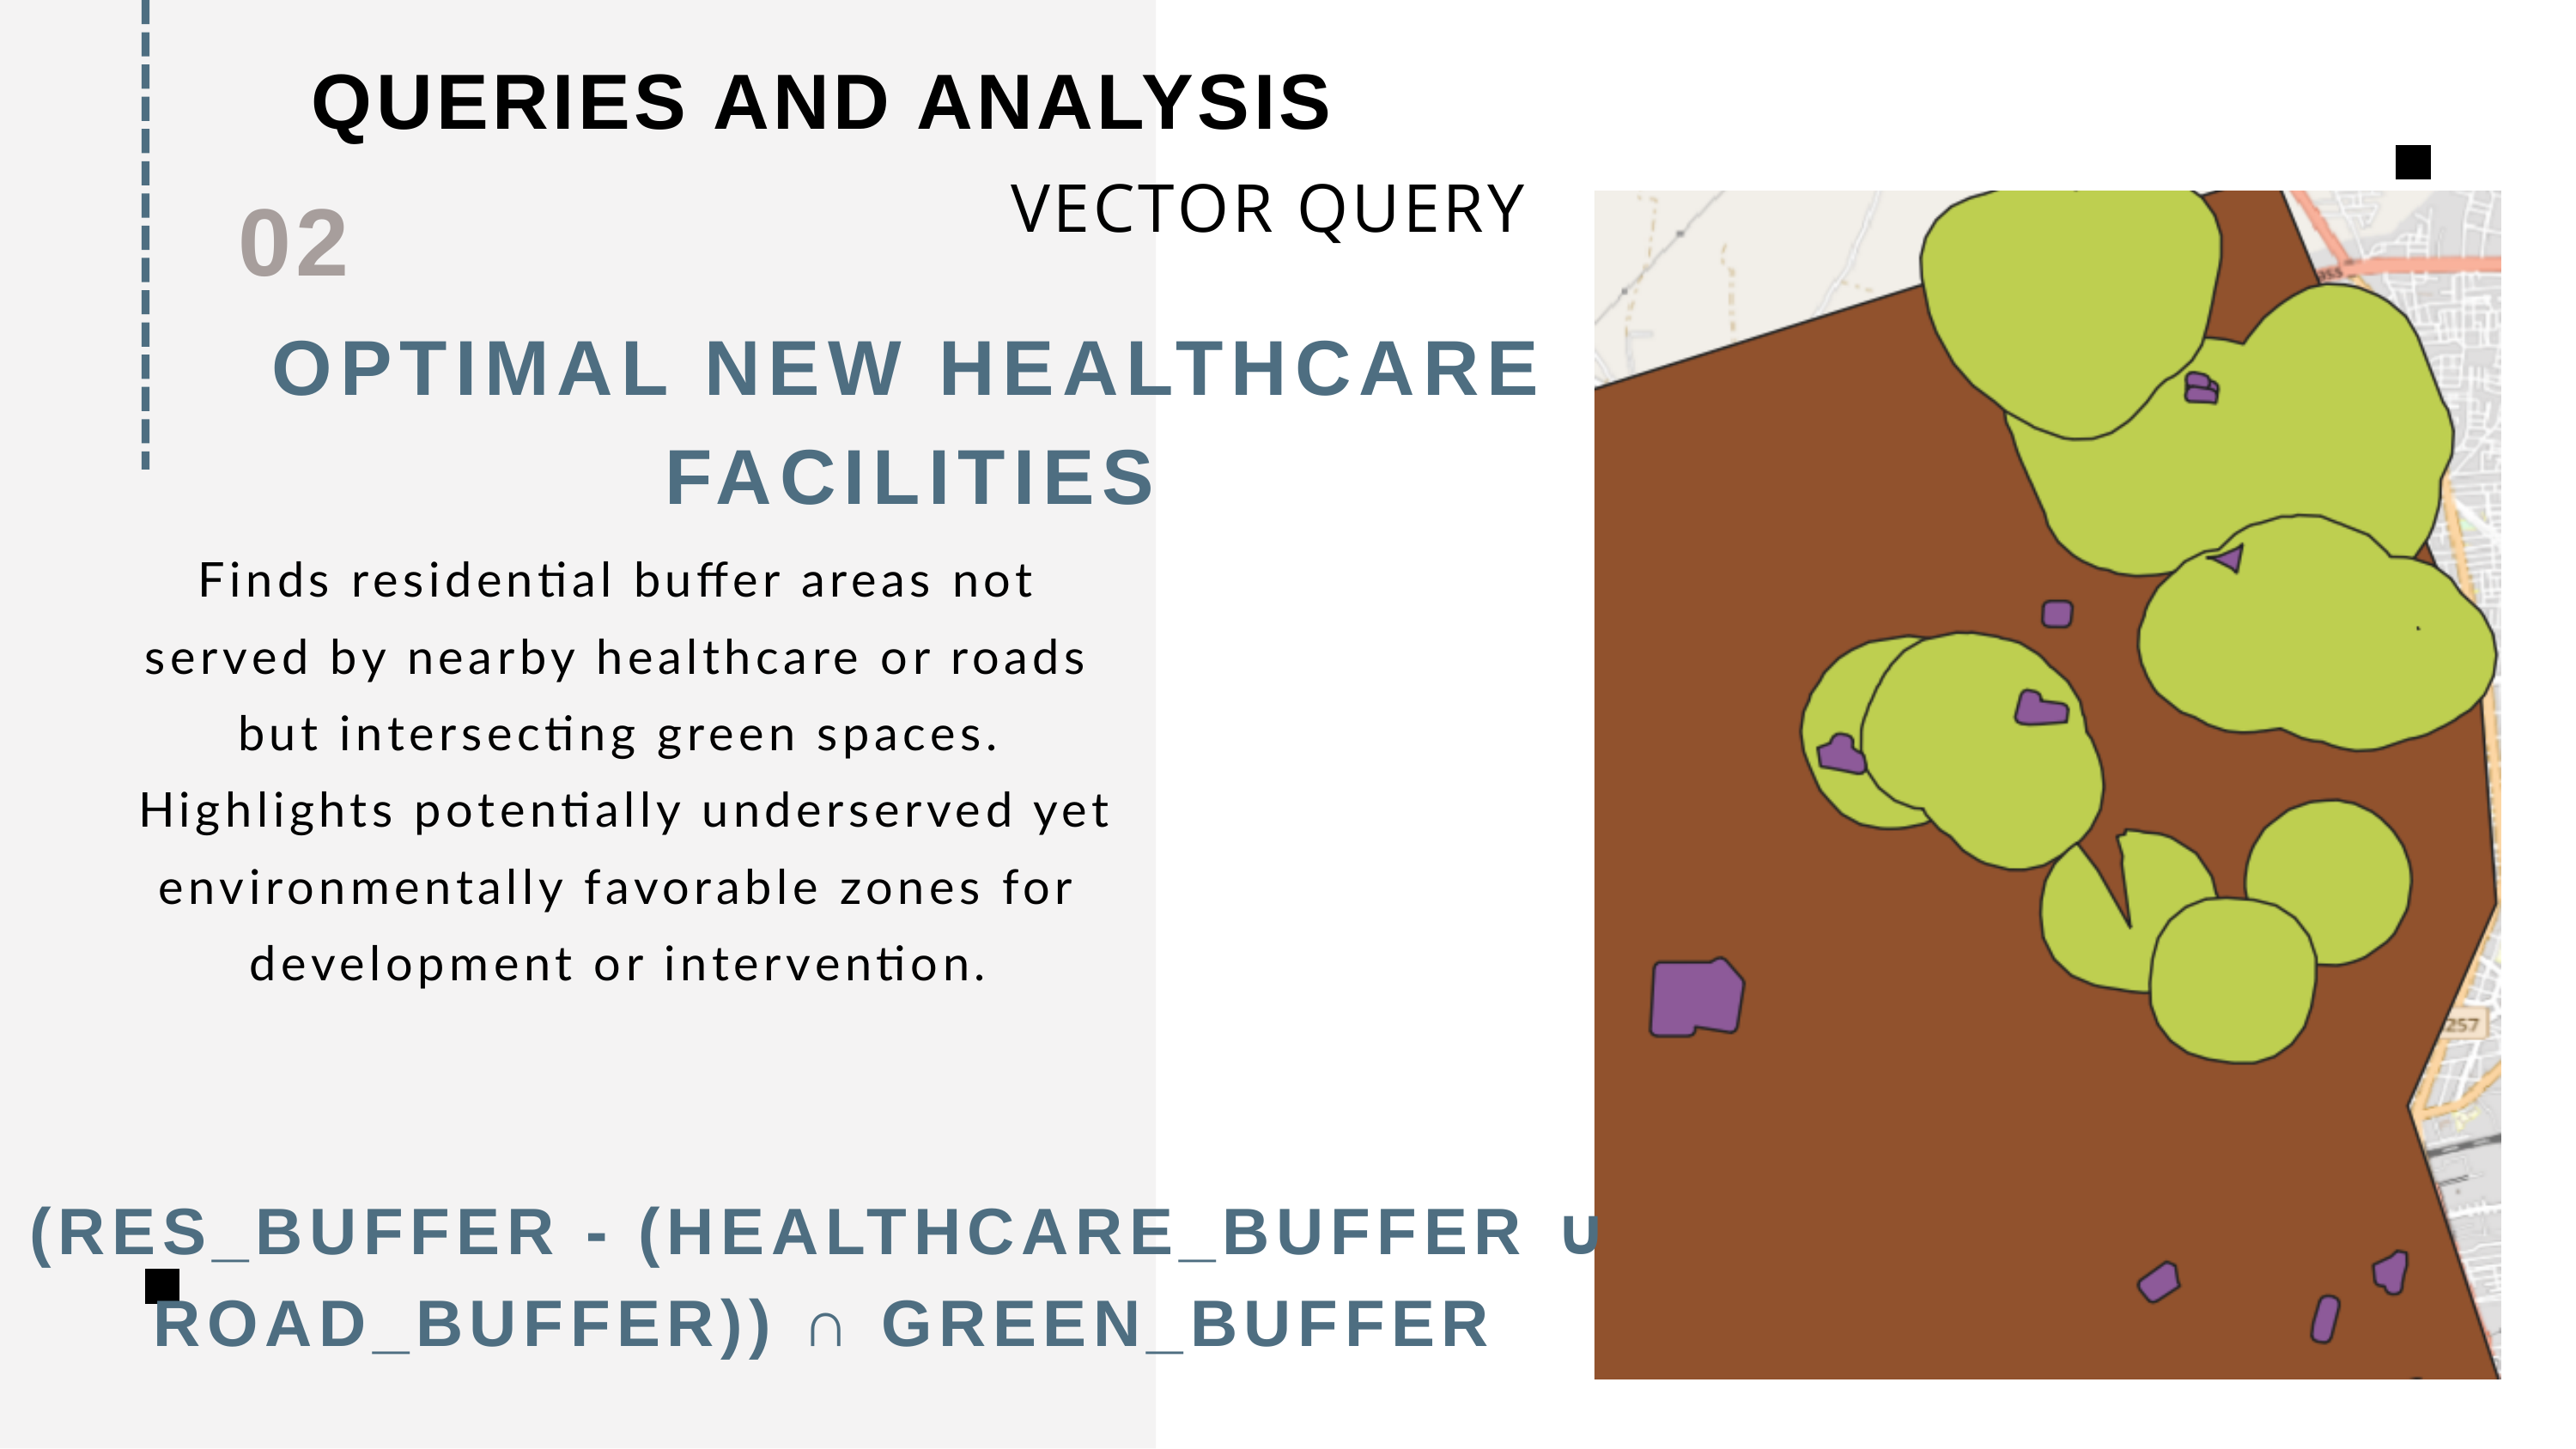

QUERIES AND ANALYSIS

VECTOR QUERY
02

OPTIMAL NEW HEALTHCARE FACILITIES
Finds residential buffer areas not served by nearby healthcare or roads but intersecting green spaces.
 Highlights potentially underserved yet environmentally favorable zones for development or intervention.

(RES_BUFFER - (HEALTHCARE_BUFFER ∪ ROAD_BUFFER)) ∩ GREEN_BUFFER